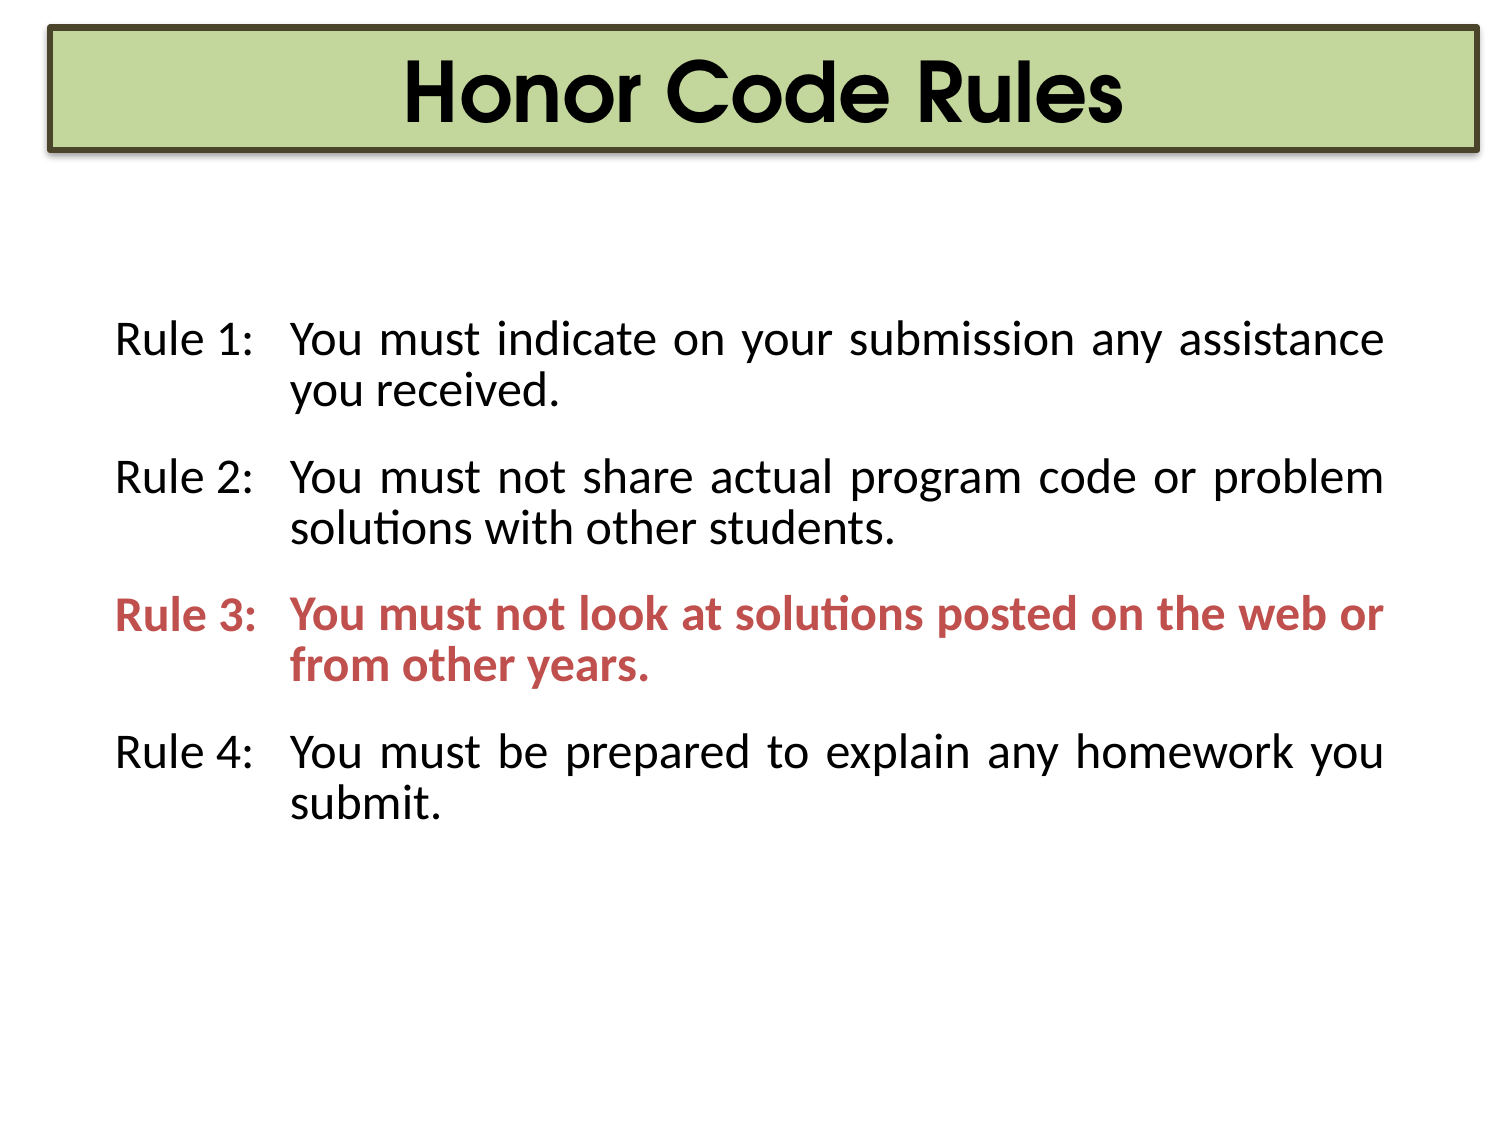

Honor Code Rules
Rule 1:
You must indicate on your submission any assistance you received.
Rule 2:
You must not share actual program code or problem solutions with other students.
Rule 3:
You must not look at solutions posted on the web or from other years.
Rule 4:
You must be prepared to explain any homework you submit.